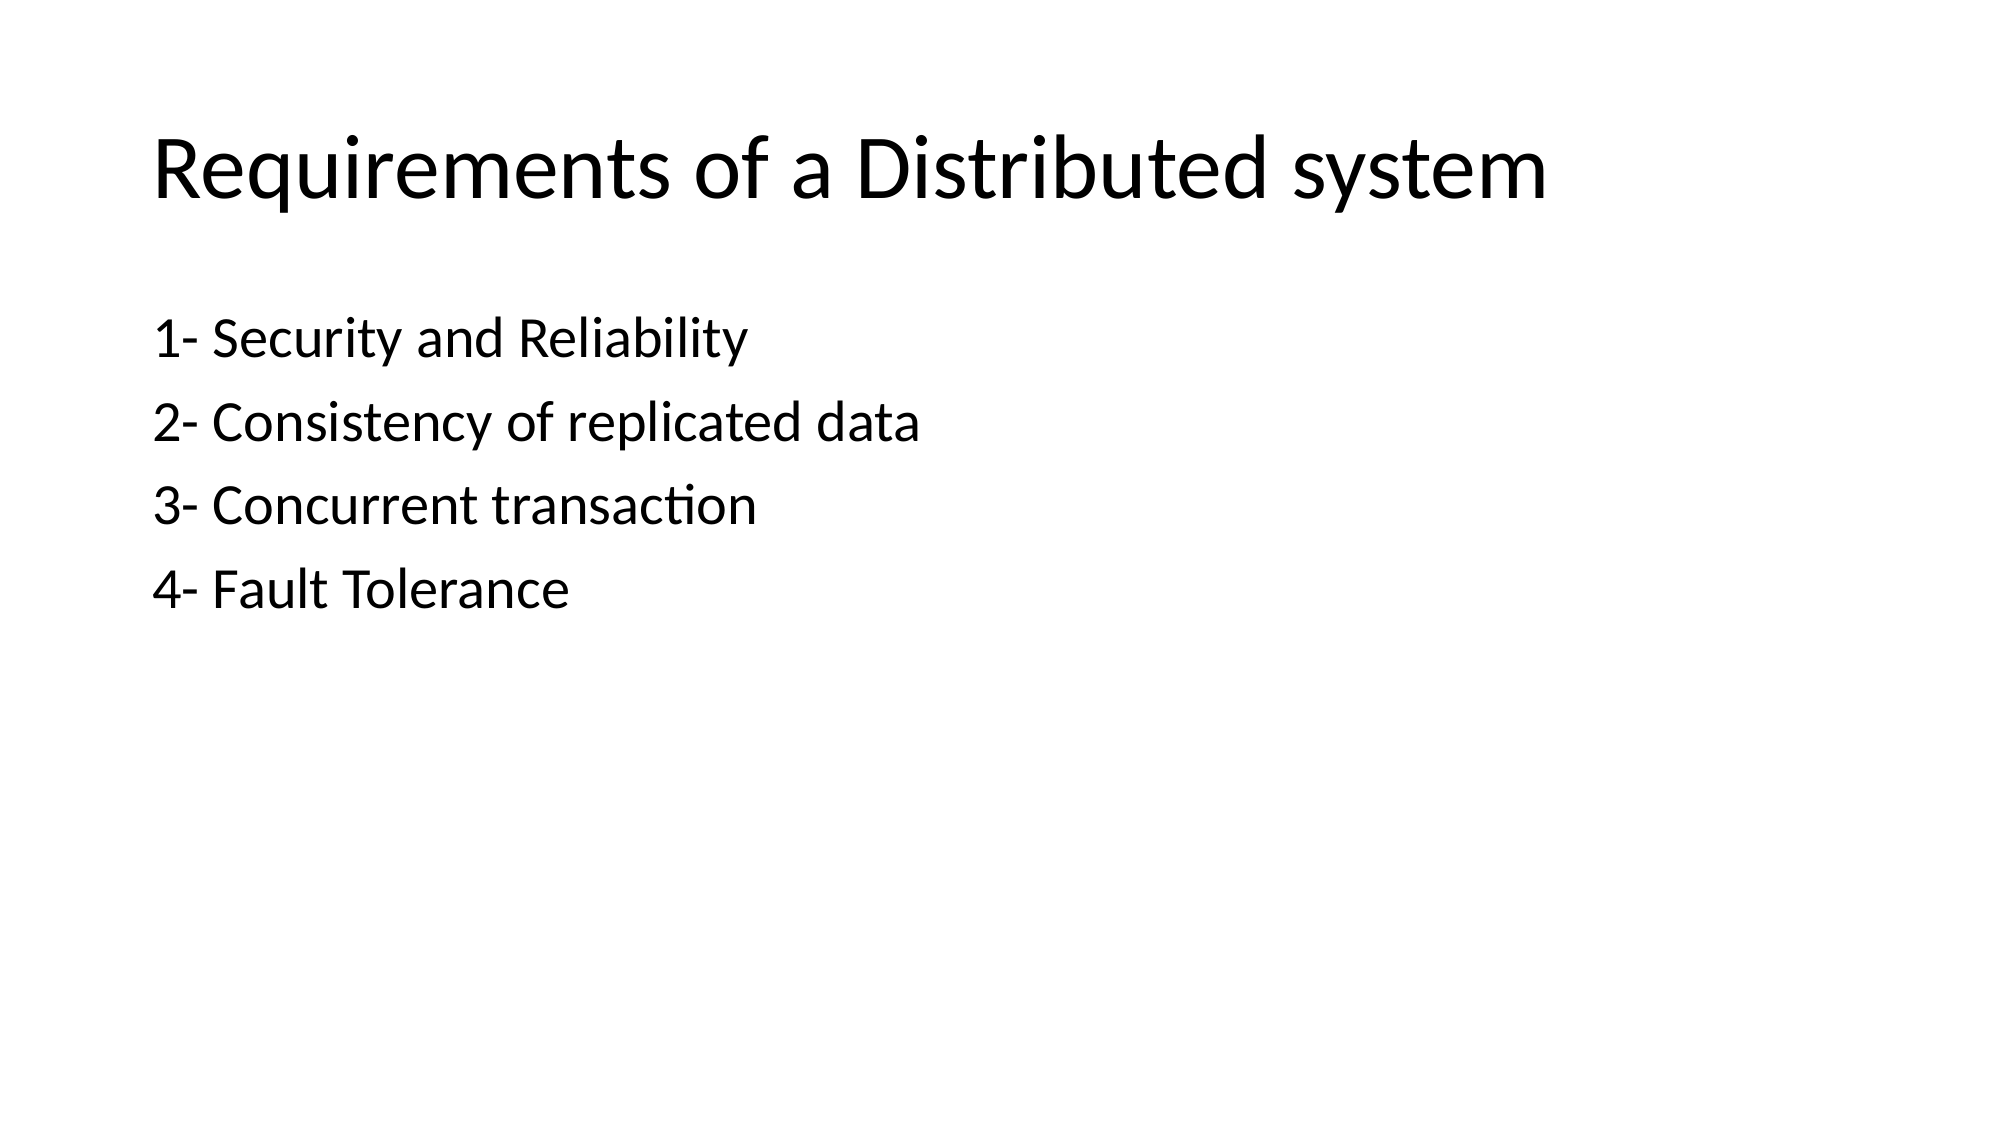

# Requirements of a Distributed system
1- Security and Reliability
2- Consistency of replicated data
3- Concurrent transaction
4- Fault Tolerance